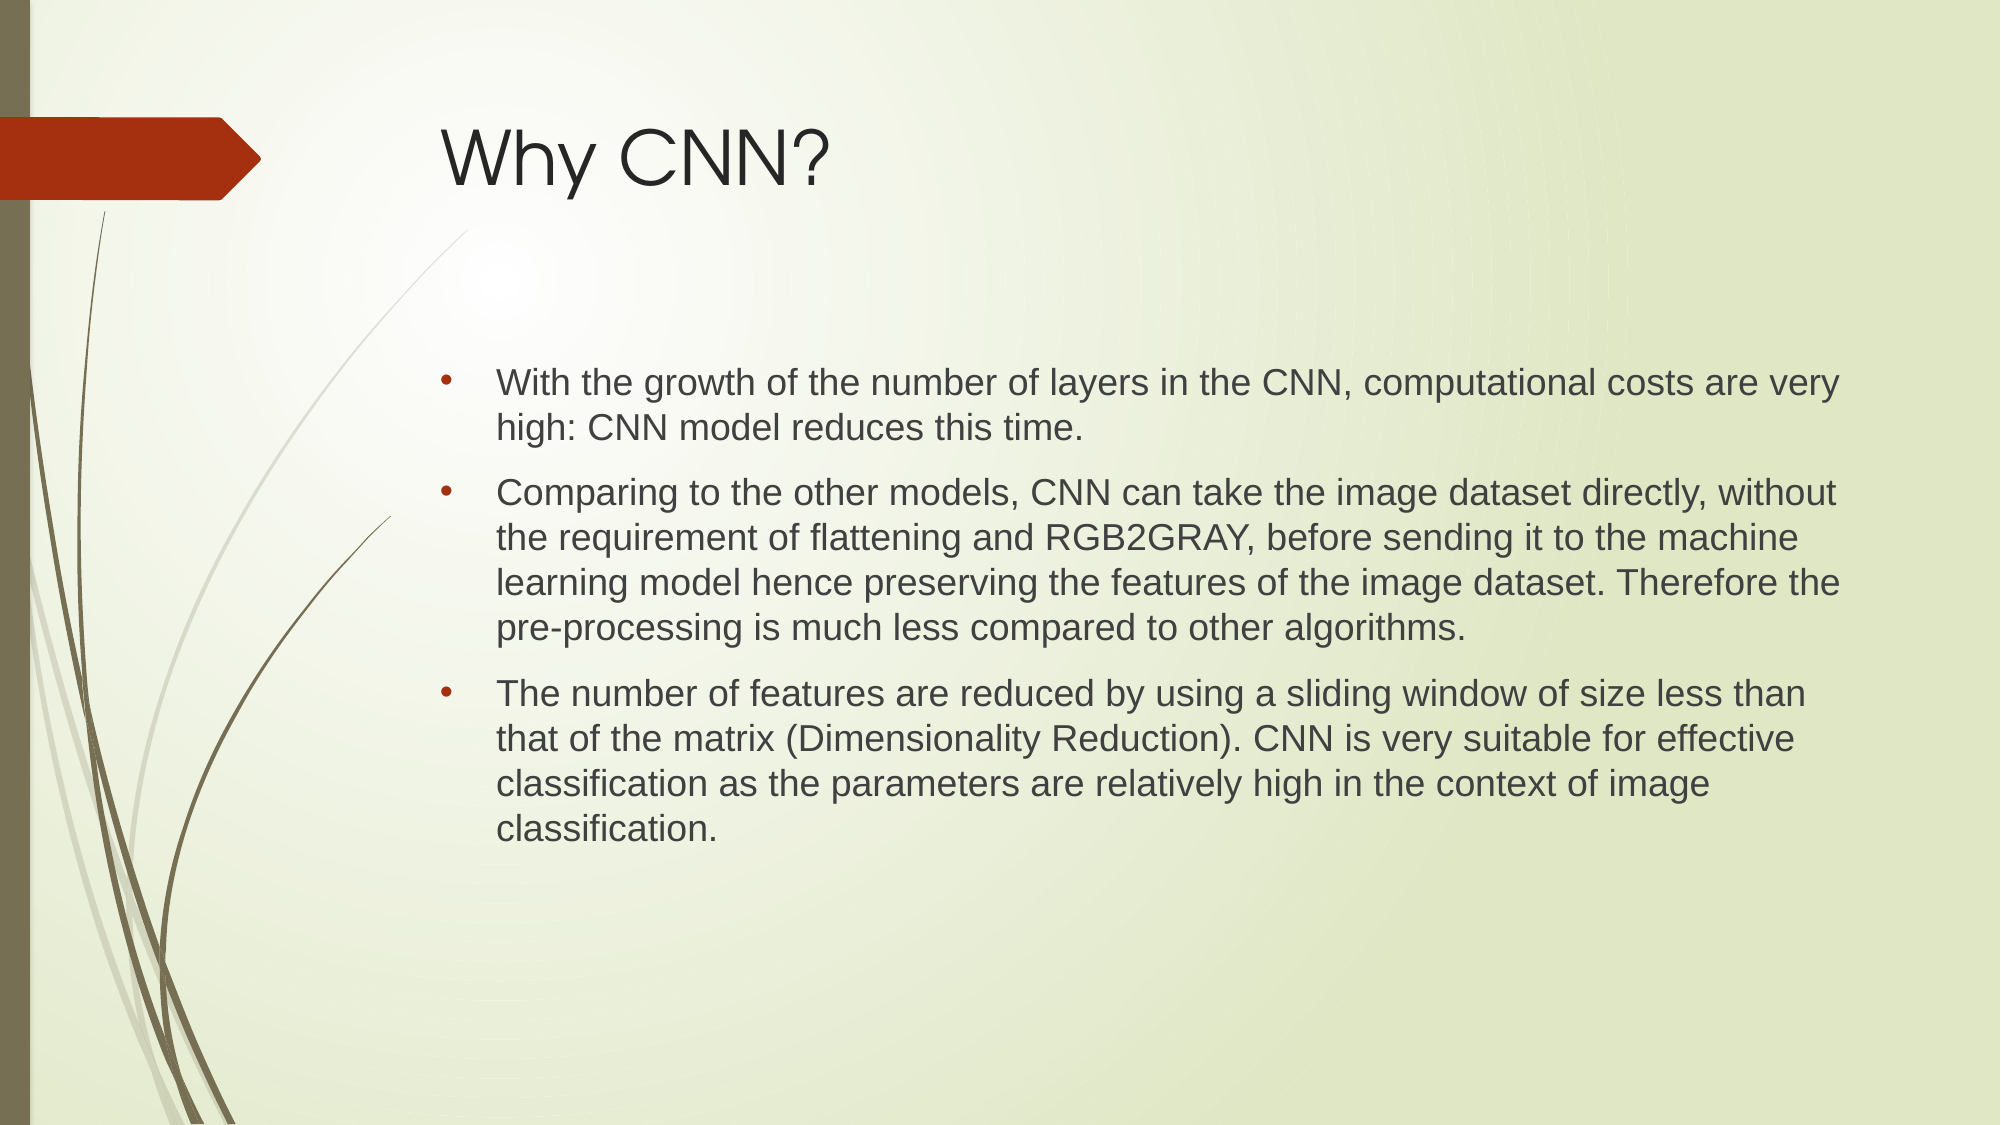

# Why CNN?
With the growth of the number of layers in the CNN, computational costs are very high: CNN model reduces this time.
Comparing to the other models, CNN can take the image dataset directly, without the requirement of flattening and RGB2GRAY, before sending it to the machine learning model hence preserving the features of the image dataset. Therefore the pre-processing is much less compared to other algorithms.
The number of features are reduced by using a sliding window of size less than that of the matrix (Dimensionality Reduction). CNN is very suitable for effective classification as the parameters are relatively high in the context of image classification.